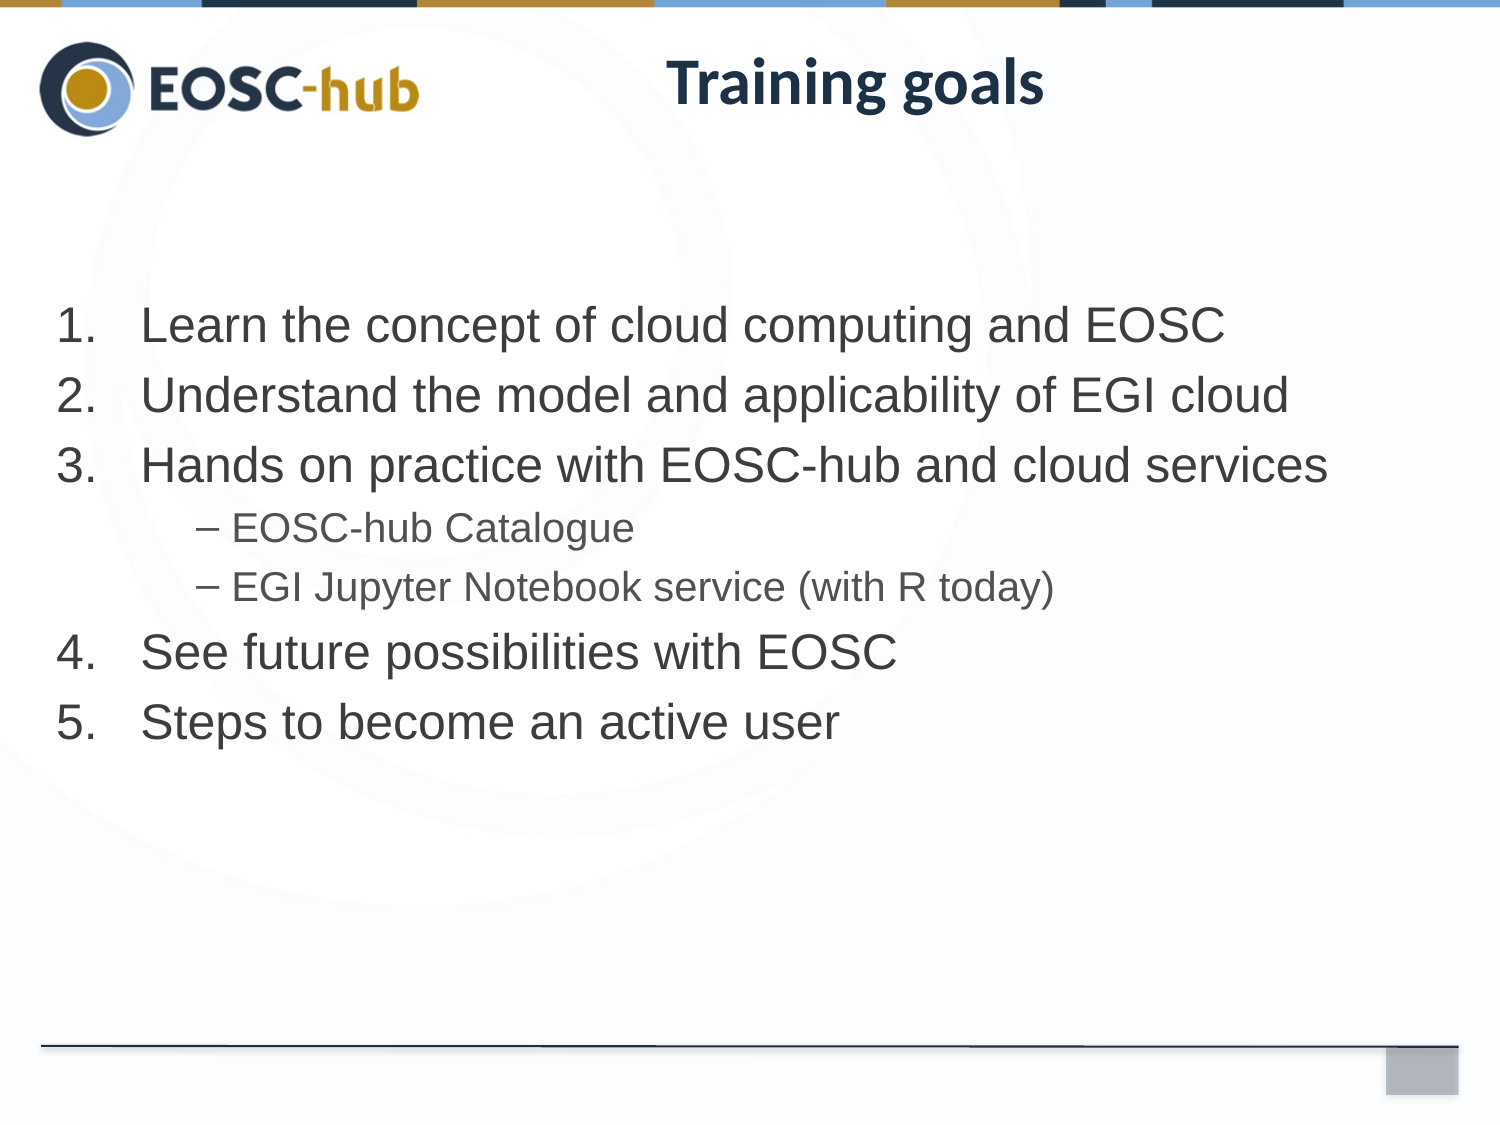

# Training goals
Learn the concept of cloud computing and EOSC
Understand the model and applicability of EGI cloud
Hands on practice with EOSC-hub and cloud services
EOSC-hub Catalogue
EGI Jupyter Notebook service (with R today)
See future possibilities with EOSC
Steps to become an active user